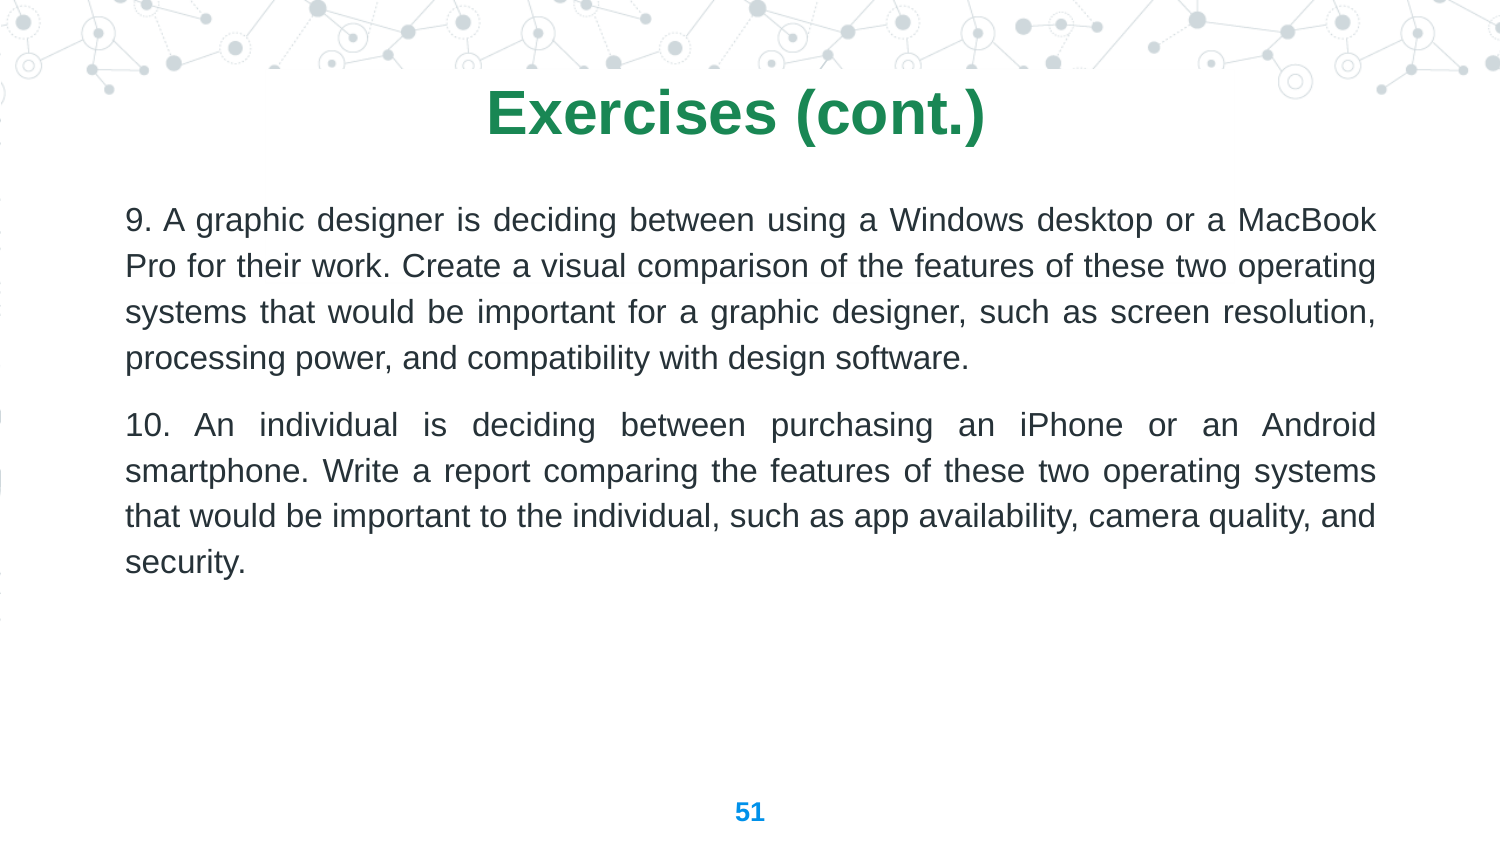

Exercises (cont.)

9. A graphic designer is deciding between using a Windows desktop or a MacBook Pro for their work. Create a visual comparison of the features of these two operating systems that would be important for a graphic designer, such as screen resolution, processing power, and compatibility with design software.
10. An individual is deciding between purchasing an iPhone or an Android smartphone. Write a report comparing the features of these two operating systems that would be important to the individual, such as app availability, camera quality, and security.

51